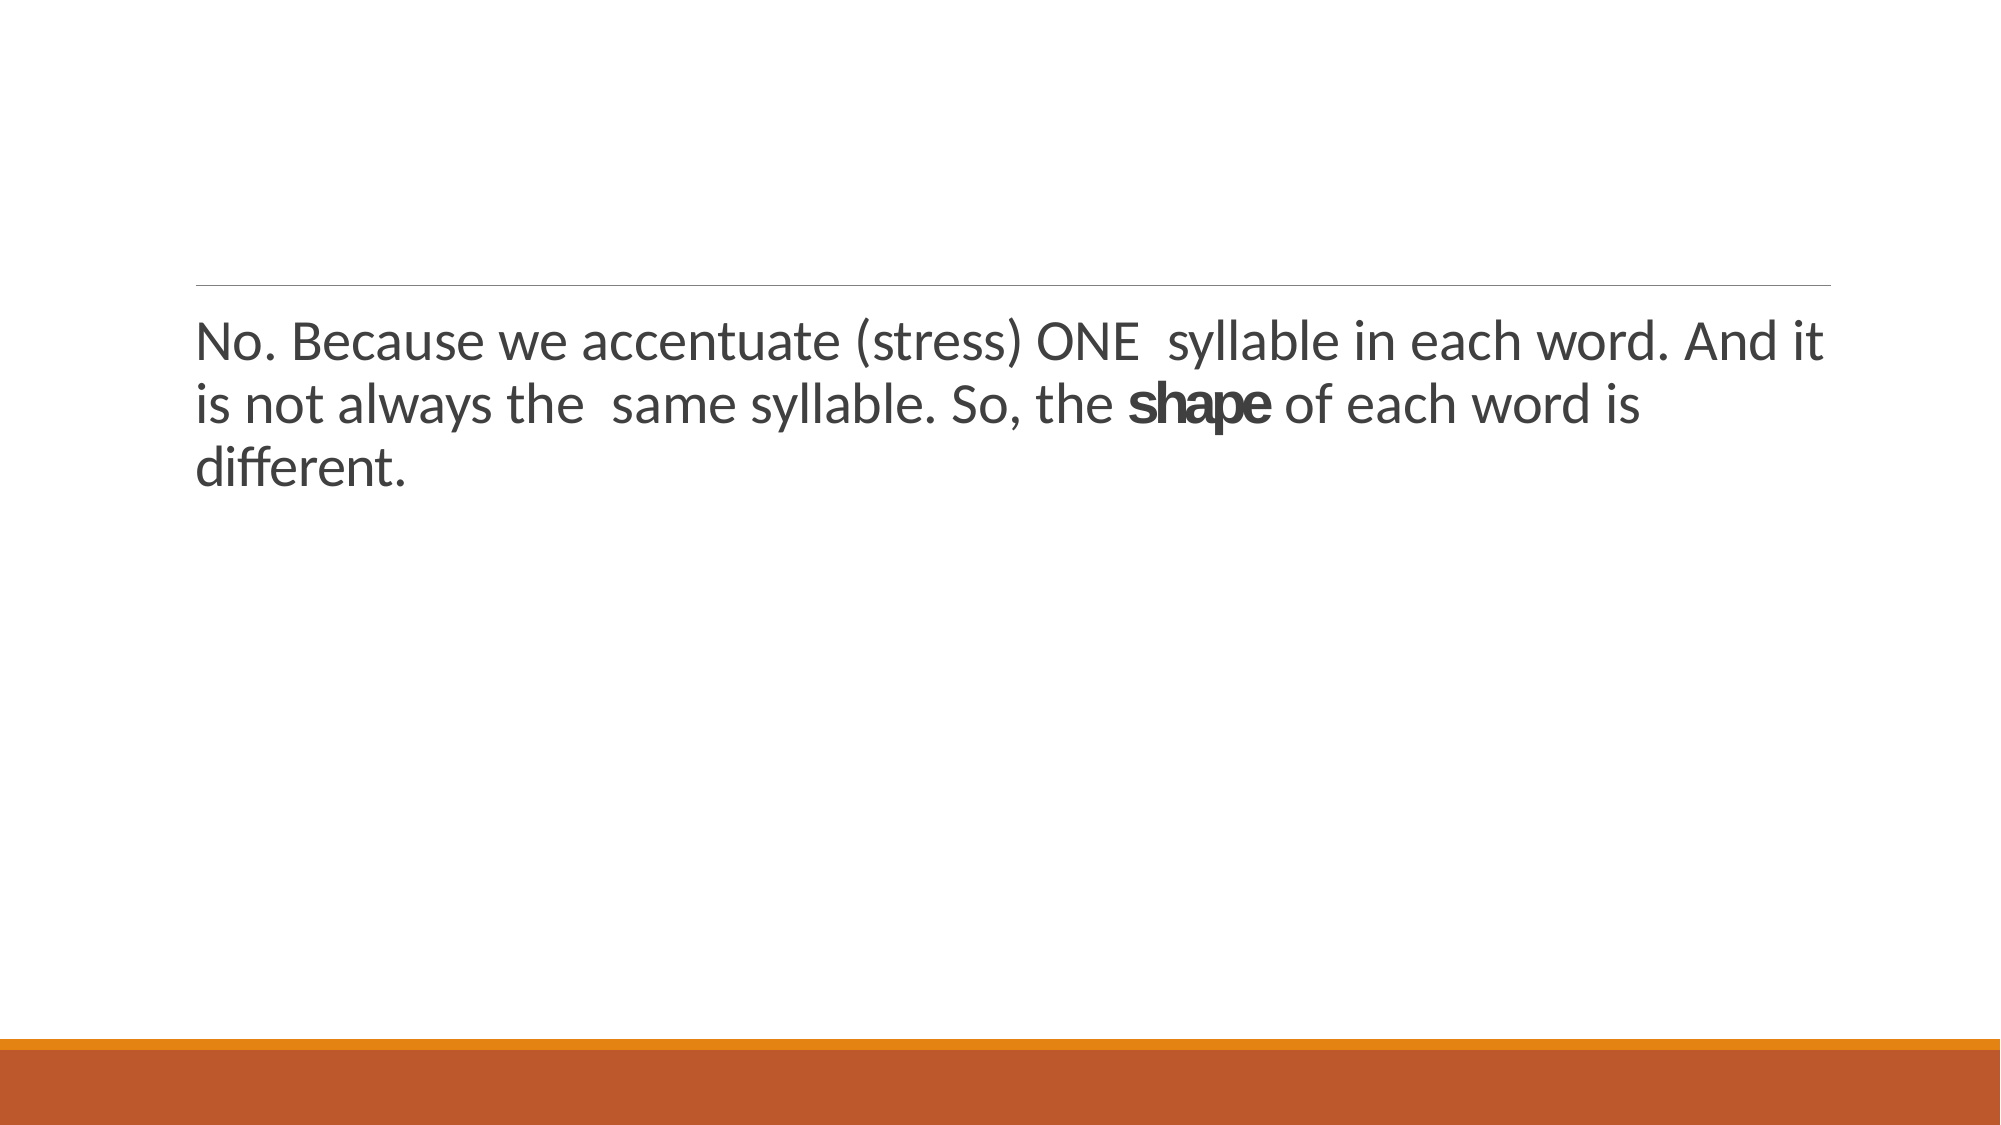

No. Because we accentuate (stress) ONE  syllable in each word. And it is not always the  same syllable. So, the shape of each word is  different.